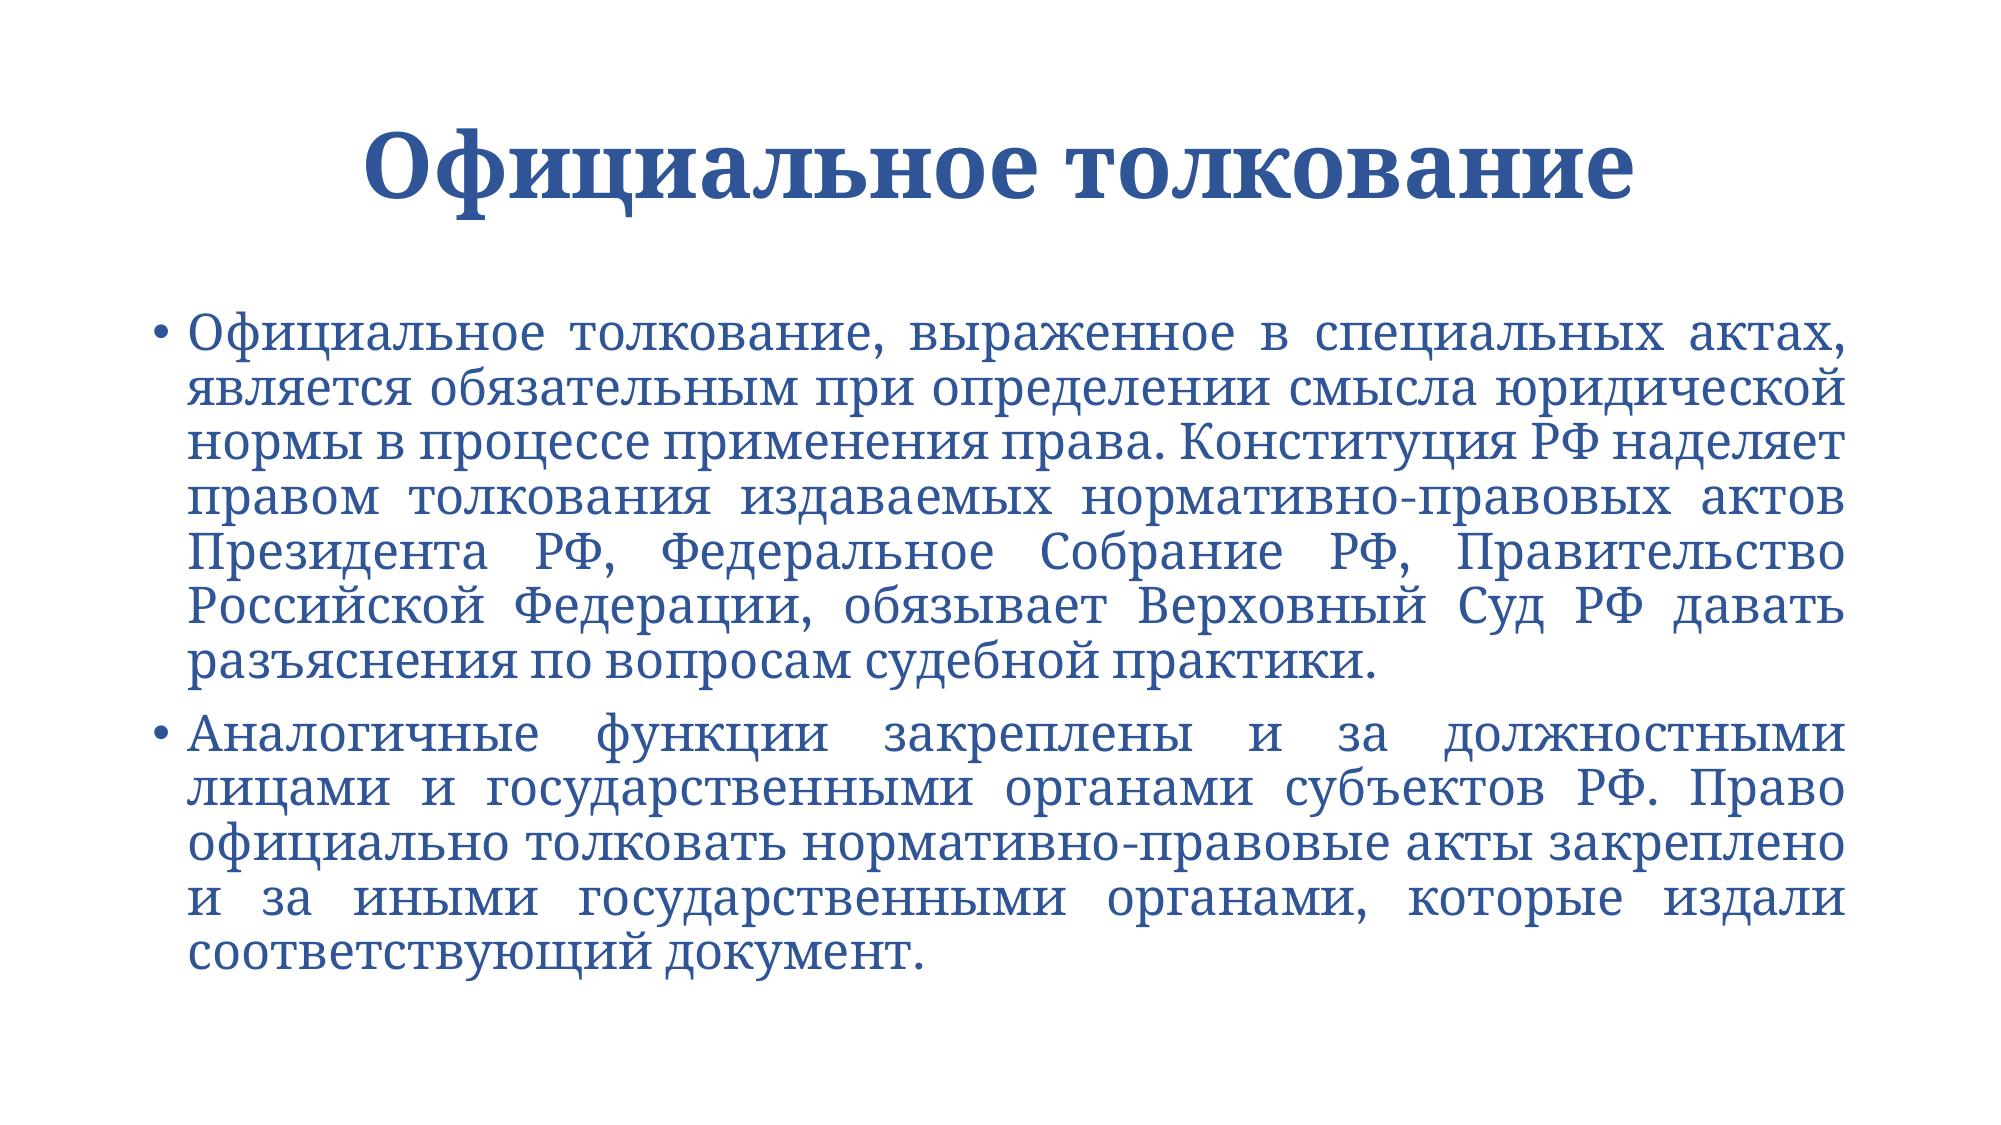

# Официальное толкование
Официальное толкование, выраженное в специальных актах, является обязательным при определении смысла юридической нормы в процессе применения права. Конституция РФ наделяет правом толкования издаваемых нормативно-правовых актов Президента РФ, Федеральное Собрание РФ, Правительство Российской Федерации, обязывает Верховный Суд РФ давать разъяснения по вопросам судебной практики.
Аналогичные функции закреплены и за должностными лицами и государственными органами субъектов РФ. Право официально толковать нормативно-правовые акты закреплено и за иными государственными органами, которые издали соответствующий документ.